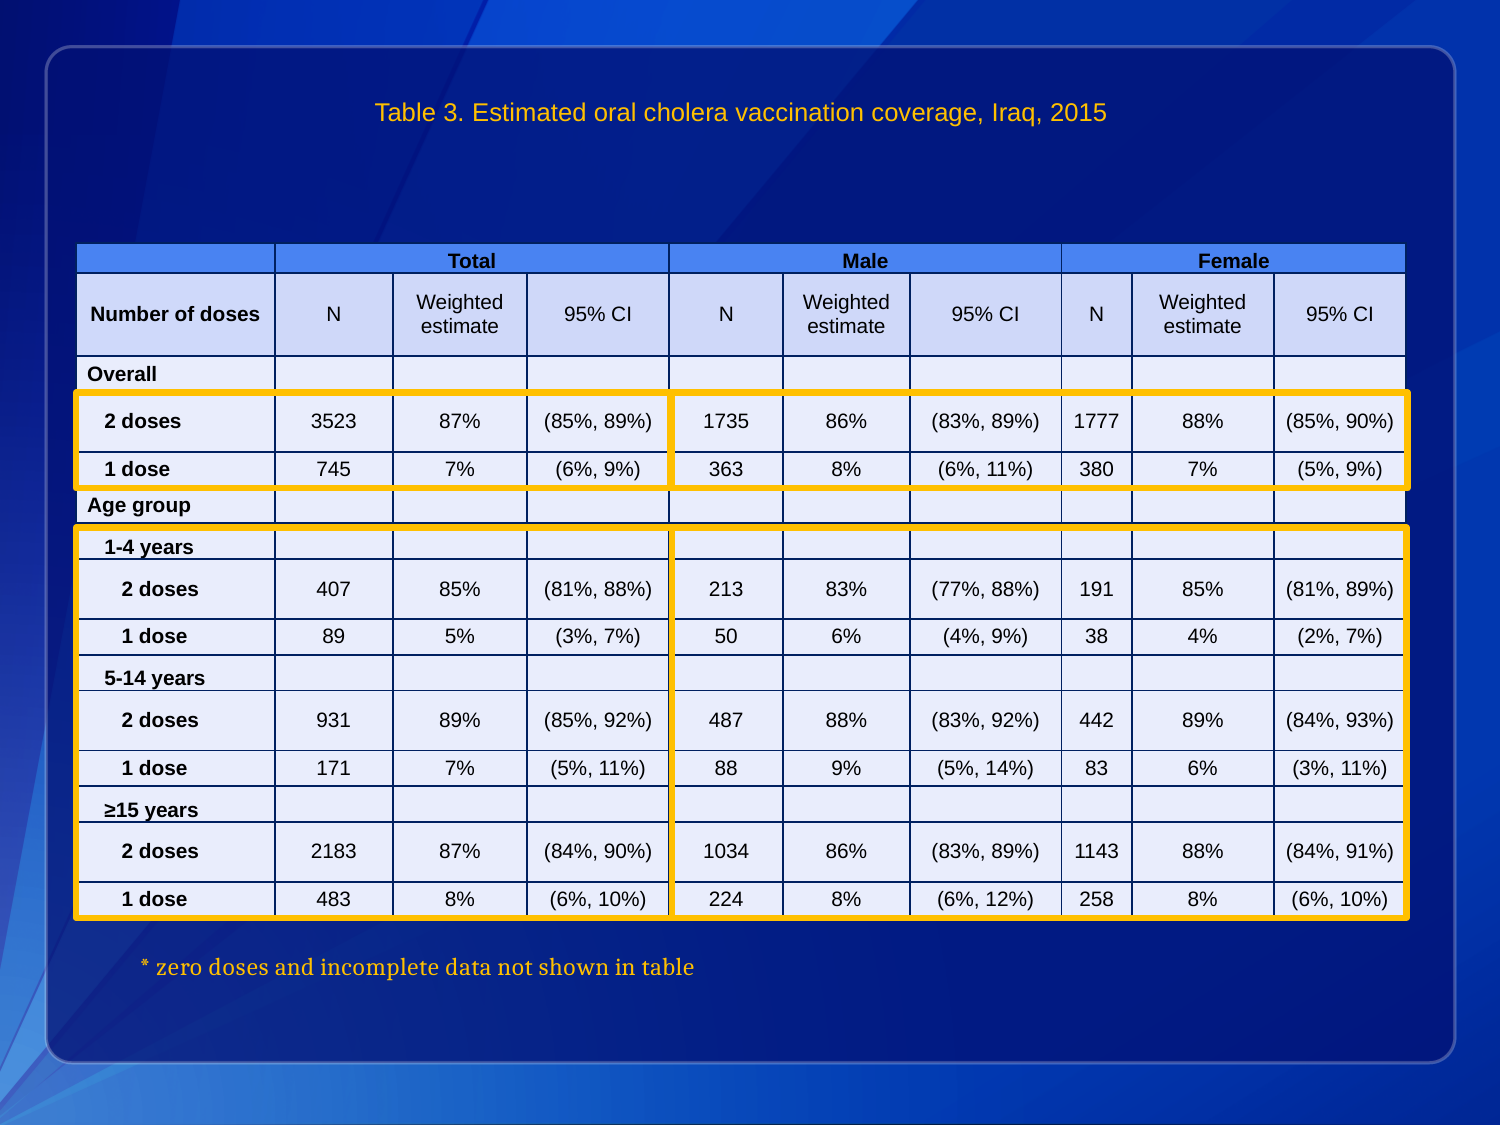

# Table 3. Estimated oral cholera vaccination coverage, Iraq, 2015
|  | Total |  |  | Male |  |  | Female |  |  |
| --- | --- | --- | --- | --- | --- | --- | --- | --- | --- |
| Number of doses | N | Weighted estimate | 95% CI | N | Weighted estimate | 95% CI | N | Weighted estimate | 95% CI |
| Overall |  |  |  |  |  |  |  |  |  |
| 2 doses | 3523 | 87% | (85%, 89%) | 1735 | 86% | (83%, 89%) | 1777 | 88% | (85%, 90%) |
| 1 dose | 745 | 7% | (6%, 9%) | 363 | 8% | (6%, 11%) | 380 | 7% | (5%, 9%) |
| Age group |  |  |  |  |  |  |  |  |  |
| 1-4 years |  |  |  |  |  |  |  |  |  |
| 2 doses | 407 | 85% | (81%, 88%) | 213 | 83% | (77%, 88%) | 191 | 85% | (81%, 89%) |
| 1 dose | 89 | 5% | (3%, 7%) | 50 | 6% | (4%, 9%) | 38 | 4% | (2%, 7%) |
| 5-14 years |  |  |  |  |  |  |  |  |  |
| 2 doses | 931 | 89% | (85%, 92%) | 487 | 88% | (83%, 92%) | 442 | 89% | (84%, 93%) |
| 1 dose | 171 | 7% | (5%, 11%) | 88 | 9% | (5%, 14%) | 83 | 6% | (3%, 11%) |
| ≥15 years |  |  |  |  |  |  |  |  |  |
| 2 doses | 2183 | 87% | (84%, 90%) | 1034 | 86% | (83%, 89%) | 1143 | 88% | (84%, 91%) |
| 1 dose | 483 | 8% | (6%, 10%) | 224 | 8% | (6%, 12%) | 258 | 8% | (6%, 10%) |

* zero doses and incomplete data not shown in table